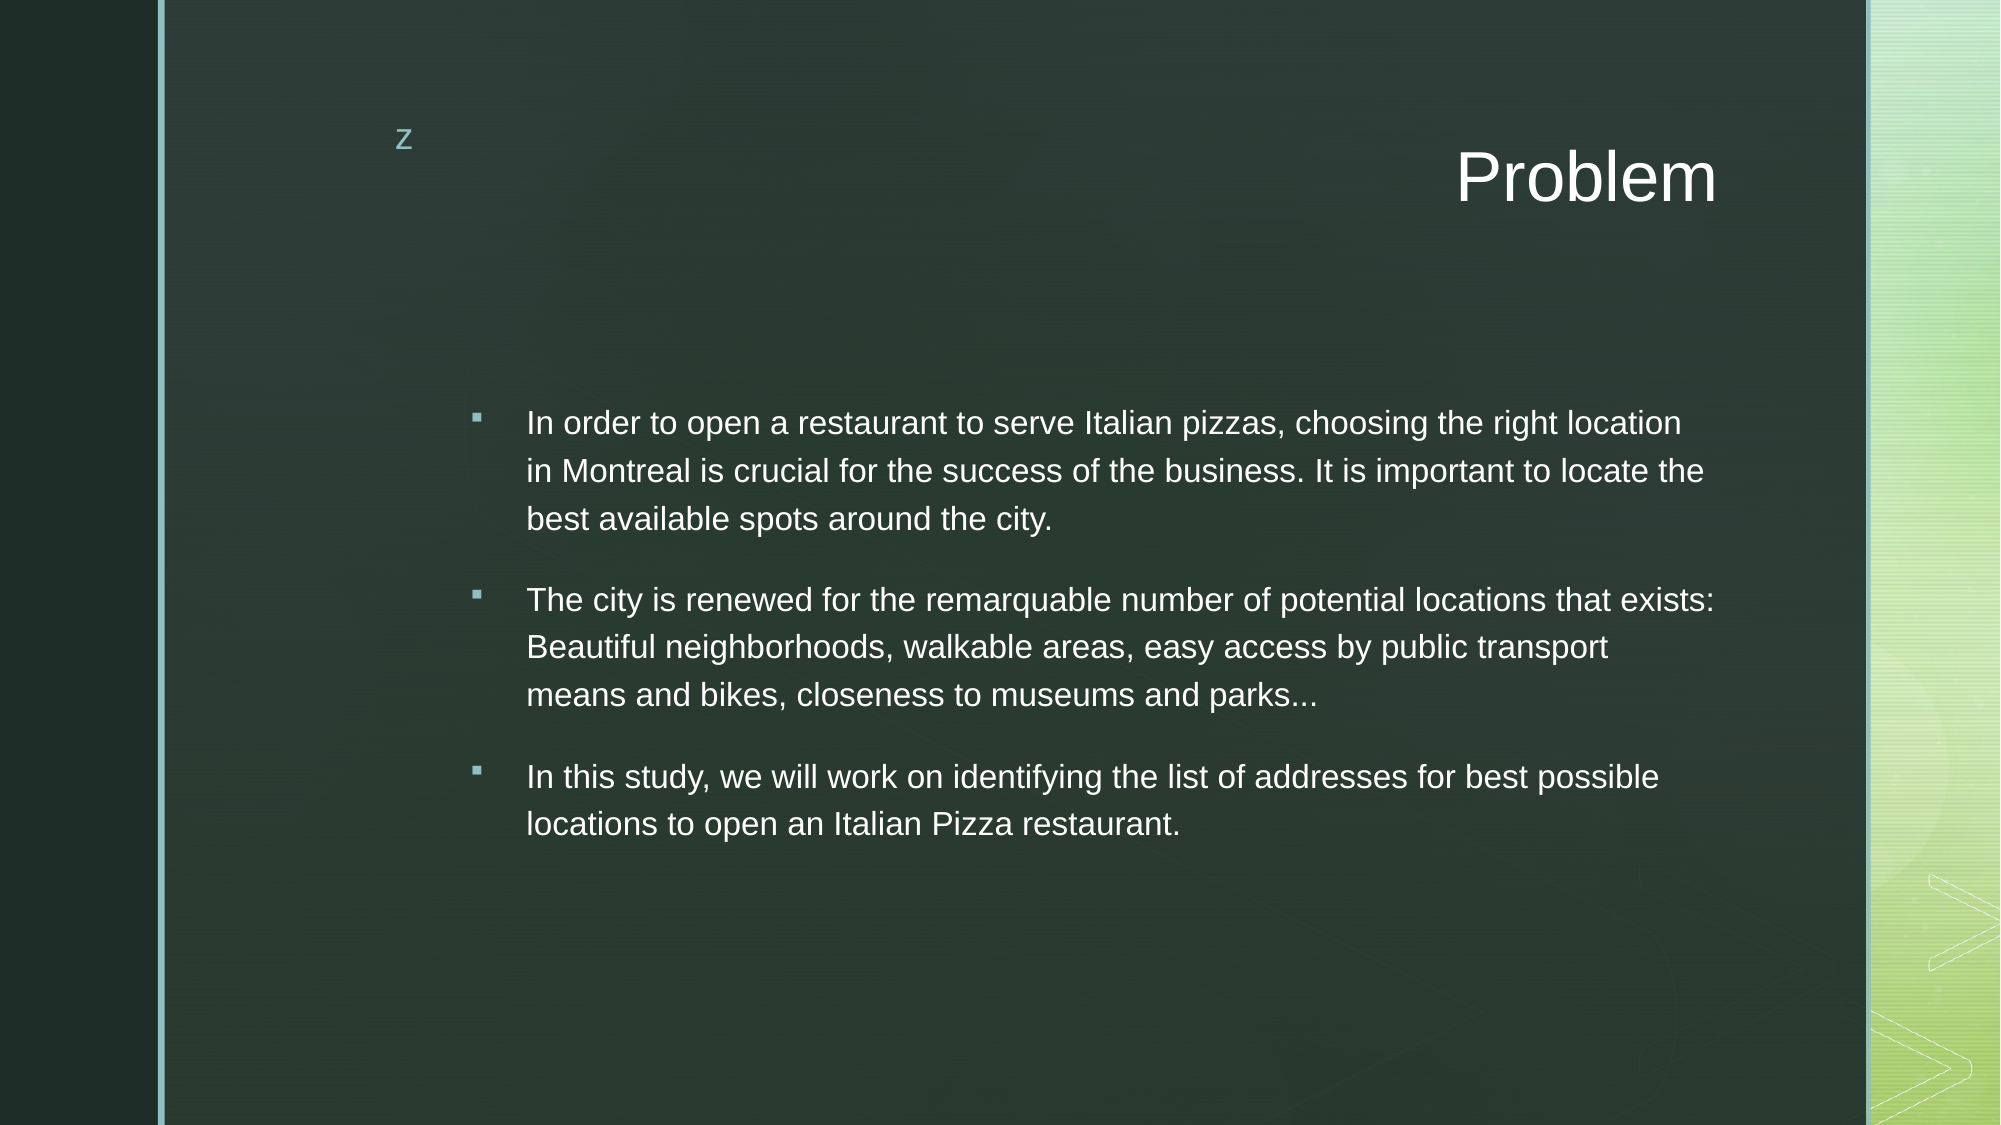

# Problem
In order to open a restaurant to serve Italian pizzas, choosing the right location in Montreal is crucial for the success of the business. It is important to locate the best available spots around the city.
The city is renewed for the remarquable number of potential locations that exists: Beautiful neighborhoods, walkable areas, easy access by public transport means and bikes, closeness to museums and parks...
In this study, we will work on identifying the list of addresses for best possible locations to open an Italian Pizza restaurant.